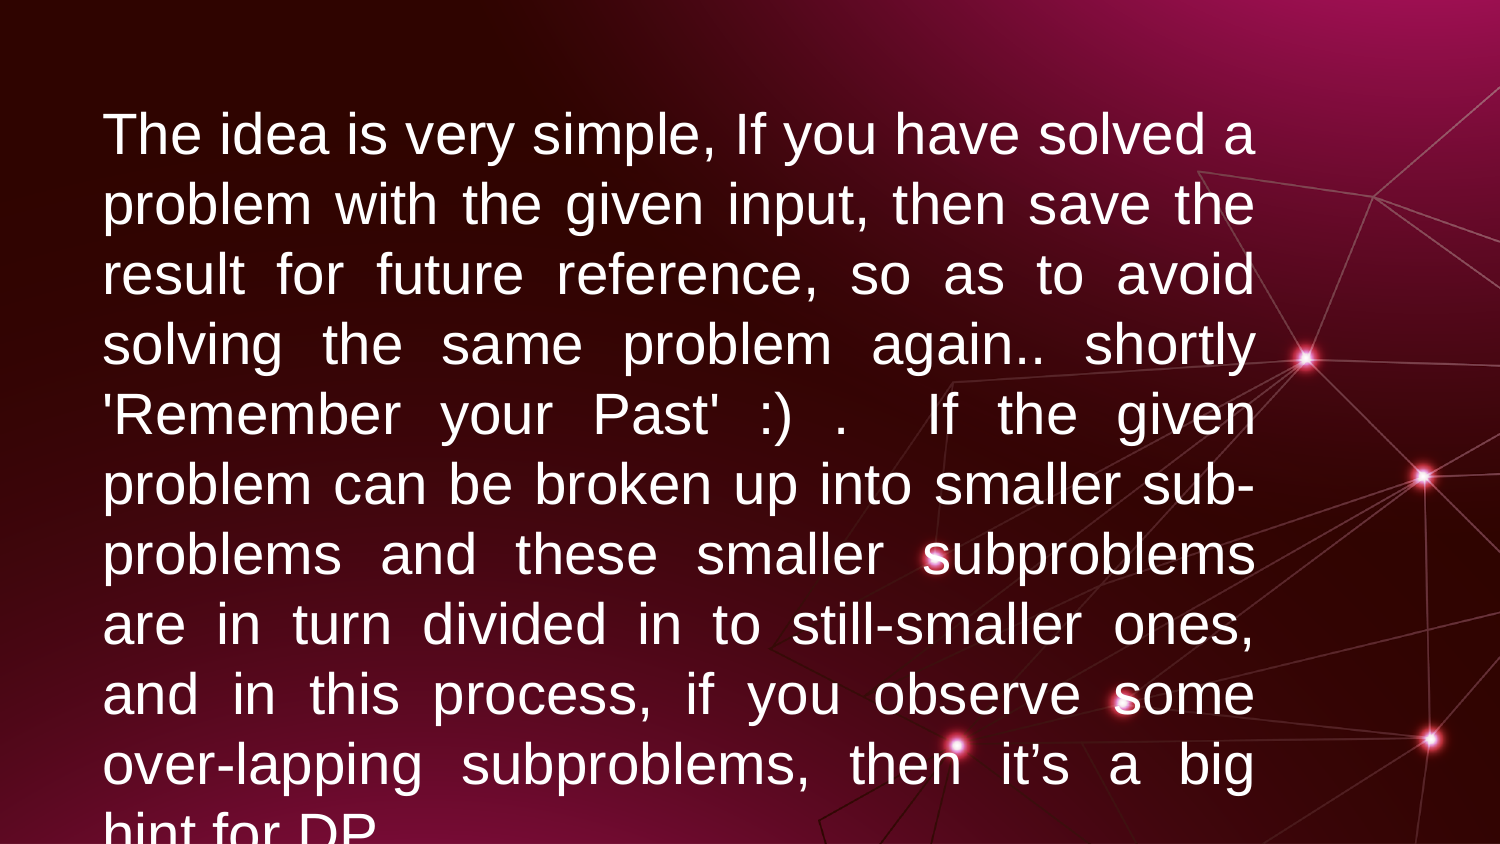

The idea is very simple, If you have solved a problem with the given input, then save the result for future reference, so as to avoid solving the same problem again.. shortly 'Remember your Past' :) .  If the given problem can be broken up into smaller sub-problems and these smaller subproblems are in turn divided in to still-smaller ones, and in this process, if you observe some over-lapping subproblems, then it’s a big hint for DP